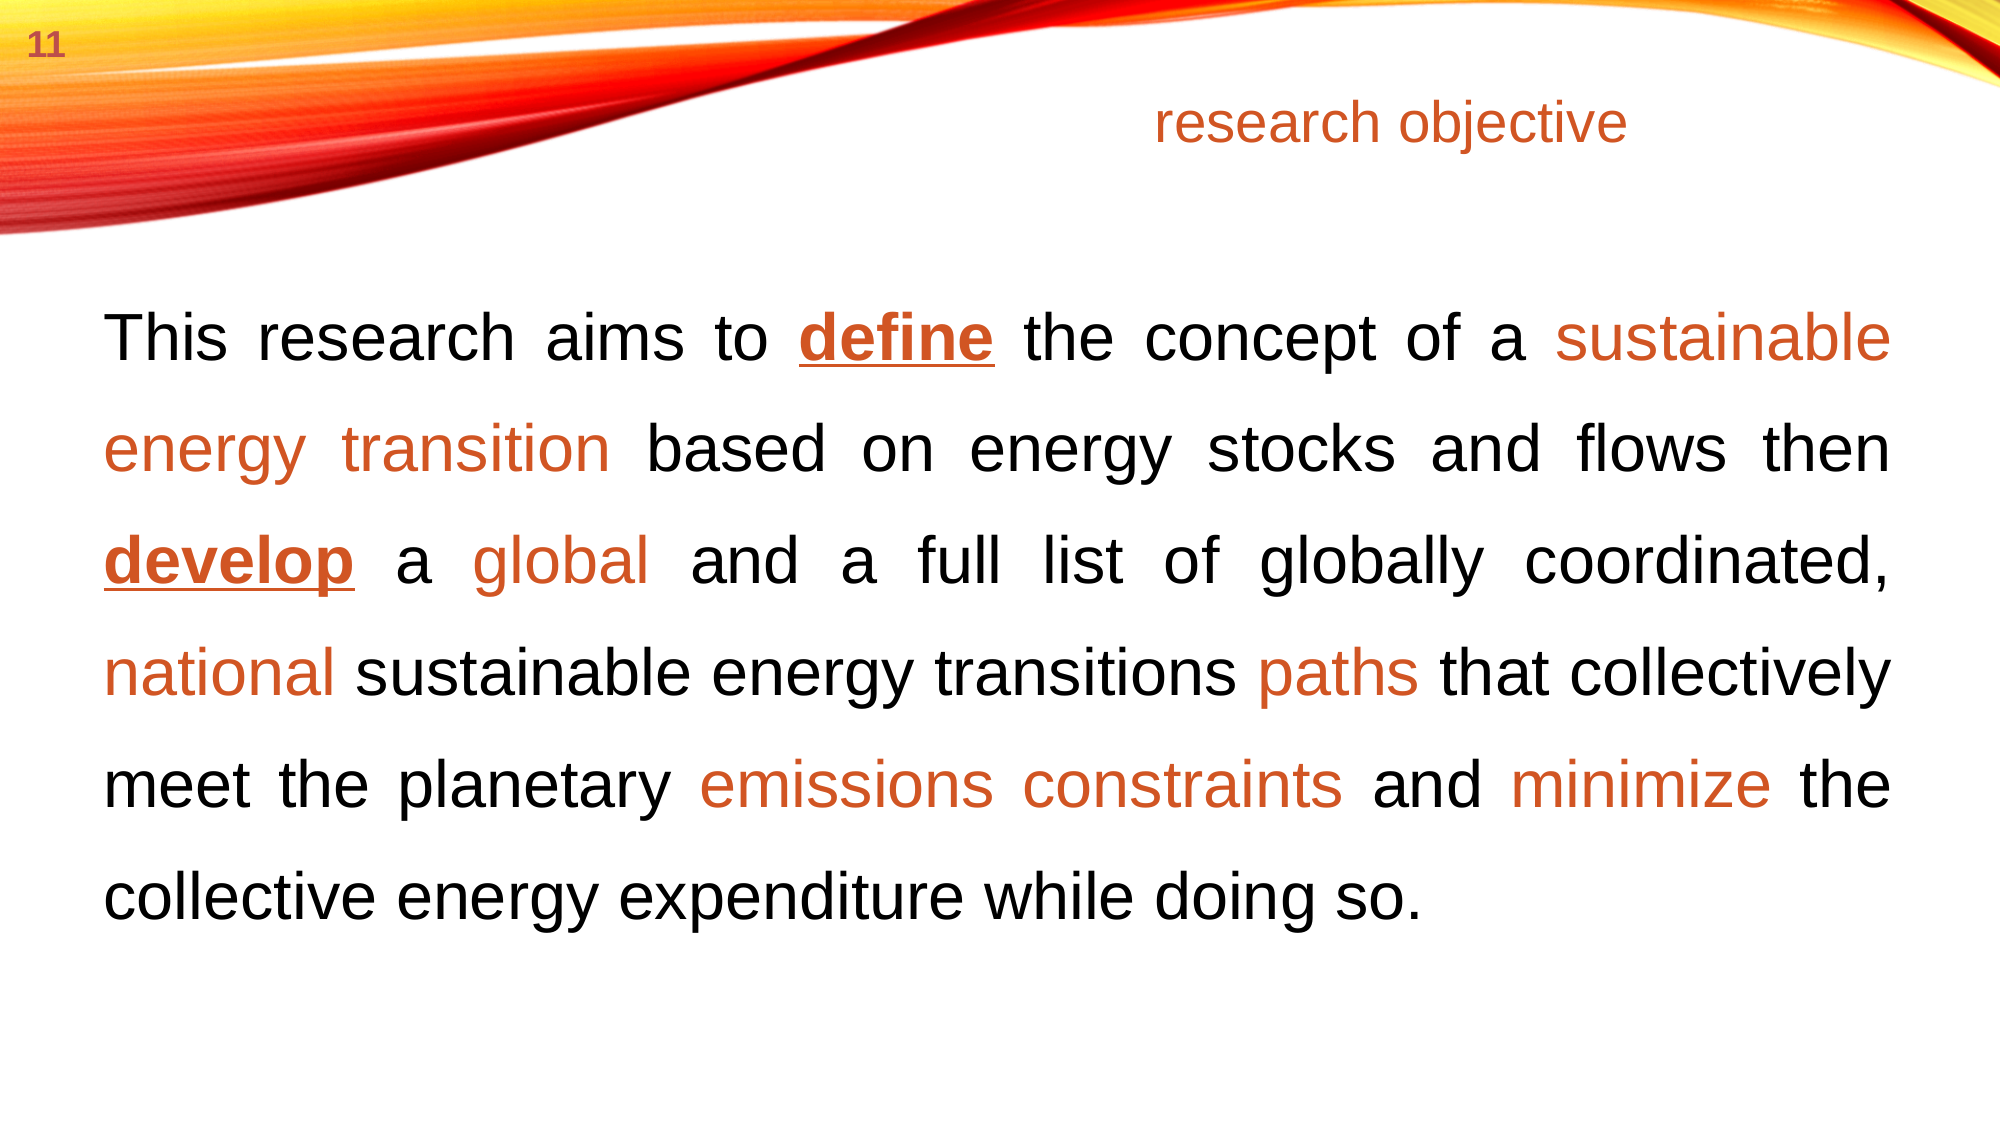

research objective
11
This research aims to define the concept of a sustainable energy transition based on energy stocks and flows then develop a global and a full list of globally coordinated, national sustainable energy transitions paths that collectively meet the planetary emissions constraints and minimize the collective energy expenditure while doing so.